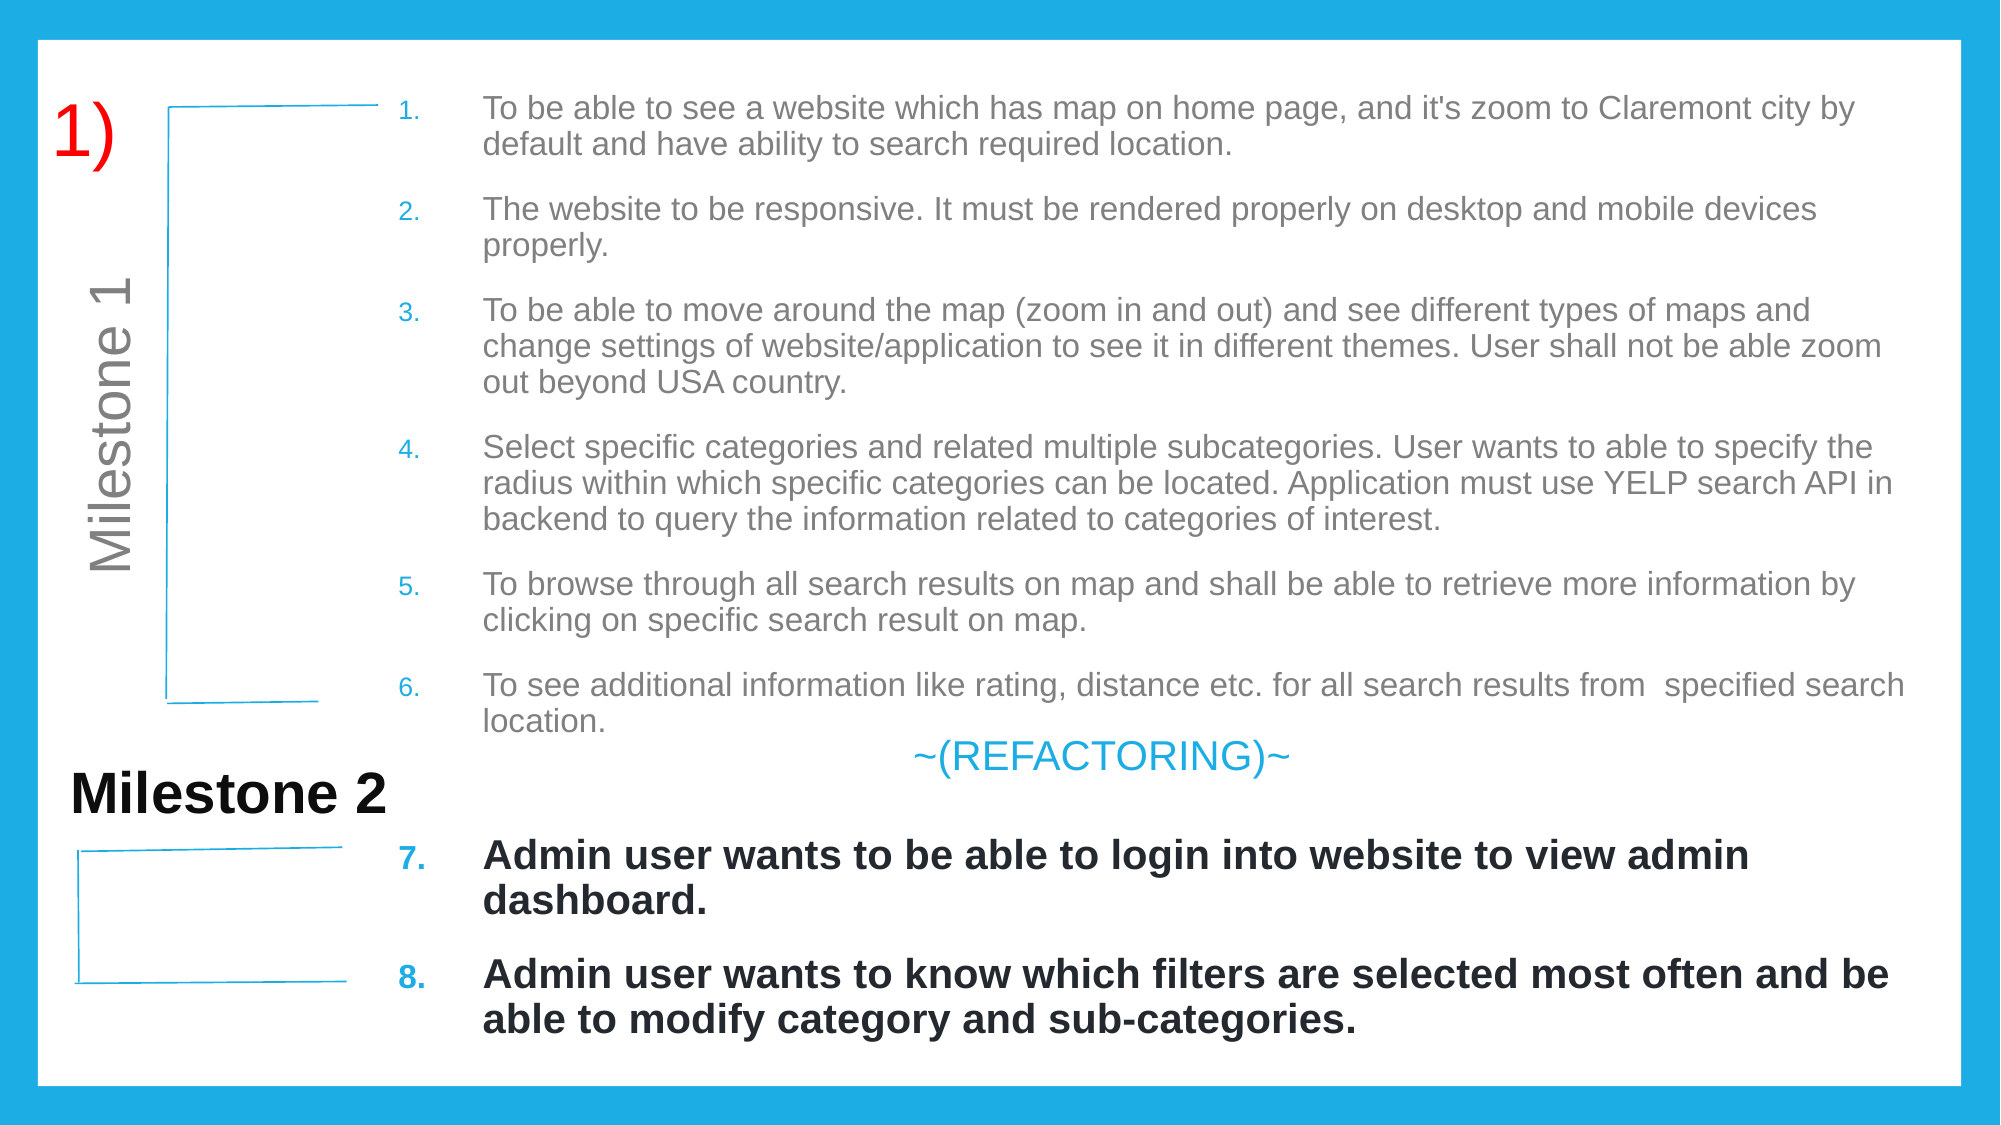

To be able to see a website which has map on home page, and it's zoom to Claremont city by default and have ability to search required location.
The website to be responsive. It must be rendered properly on desktop and mobile devices properly.
To be able to move around the map (zoom in and out) and see different types of maps and change settings of website/application to see it in different themes. User shall not be able zoom out beyond USA country.
Select specific categories and related multiple subcategories. User wants to able to specify the radius within which specific categories can be located. Application must use YELP search API in backend to query the information related to categories of interest.
To browse through all search results on map and shall be able to retrieve more information by clicking on specific search result on map.
To see additional information like rating, distance etc. for all search results from  specified search location.

Admin user wants to be able to login into website to view admin dashboard.
Admin user wants to know which filters are selected most often and be able to modify category and sub-categories.
1)
Milestone 1
~(REFACTORING)~

Milestone 2